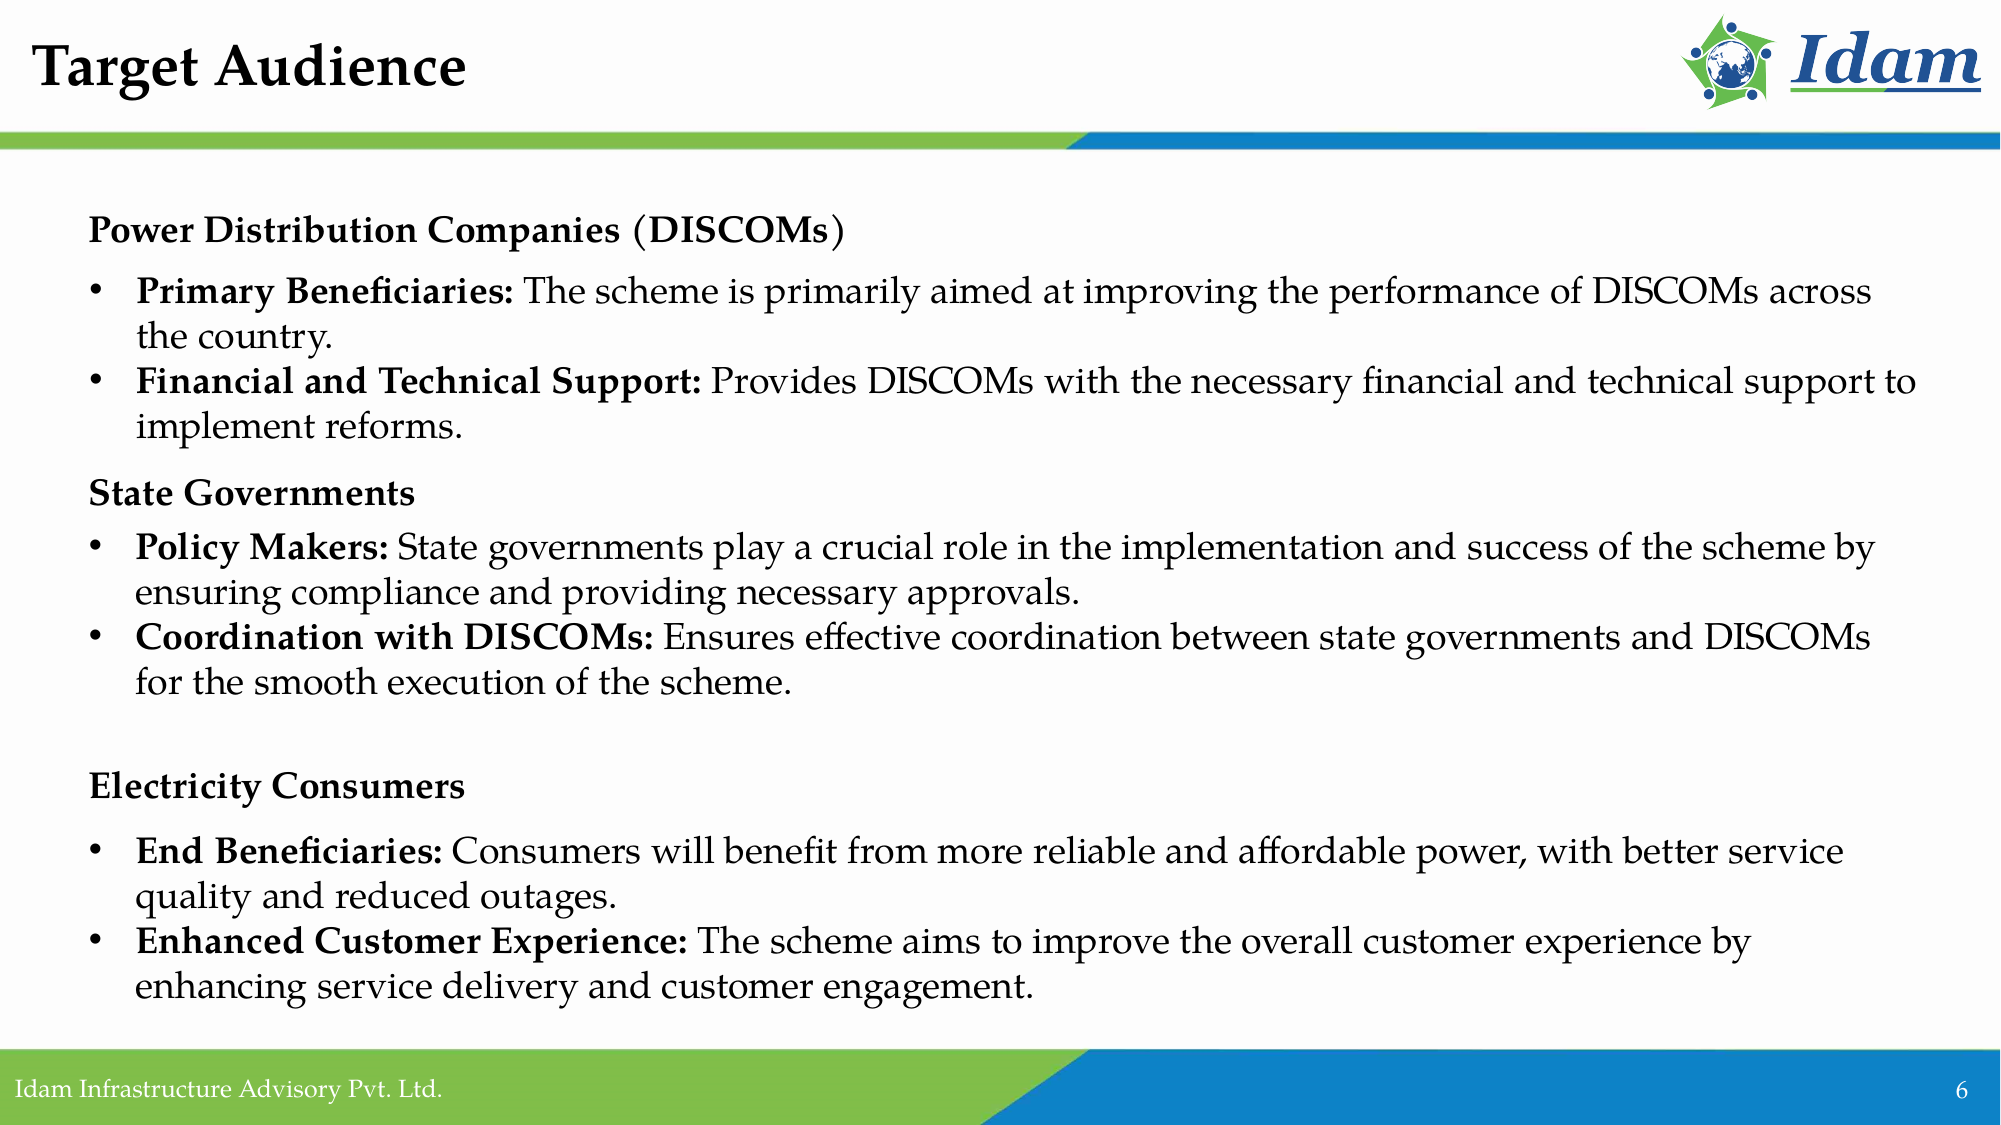

Target Audience
Power Distribution Companies (DISCOMs)
Primary Beneficiaries: The scheme is primarily aimed at improving the performance of DISCOMs across the country.
Financial and Technical Support: Provides DISCOMs with the necessary financial and technical support to implement reforms.
State Governments
Policy Makers: State governments play a crucial role in the implementation and success of the scheme by ensuring compliance and providing necessary approvals.
Coordination with DISCOMs: Ensures effective coordination between state governments and DISCOMs for the smooth execution of the scheme.
Electricity Consumers
End Beneficiaries: Consumers will benefit from more reliable and affordable power, with better service quality and reduced outages.
Enhanced Customer Experience: The scheme aims to improve the overall customer experience by enhancing service delivery and customer engagement.
6